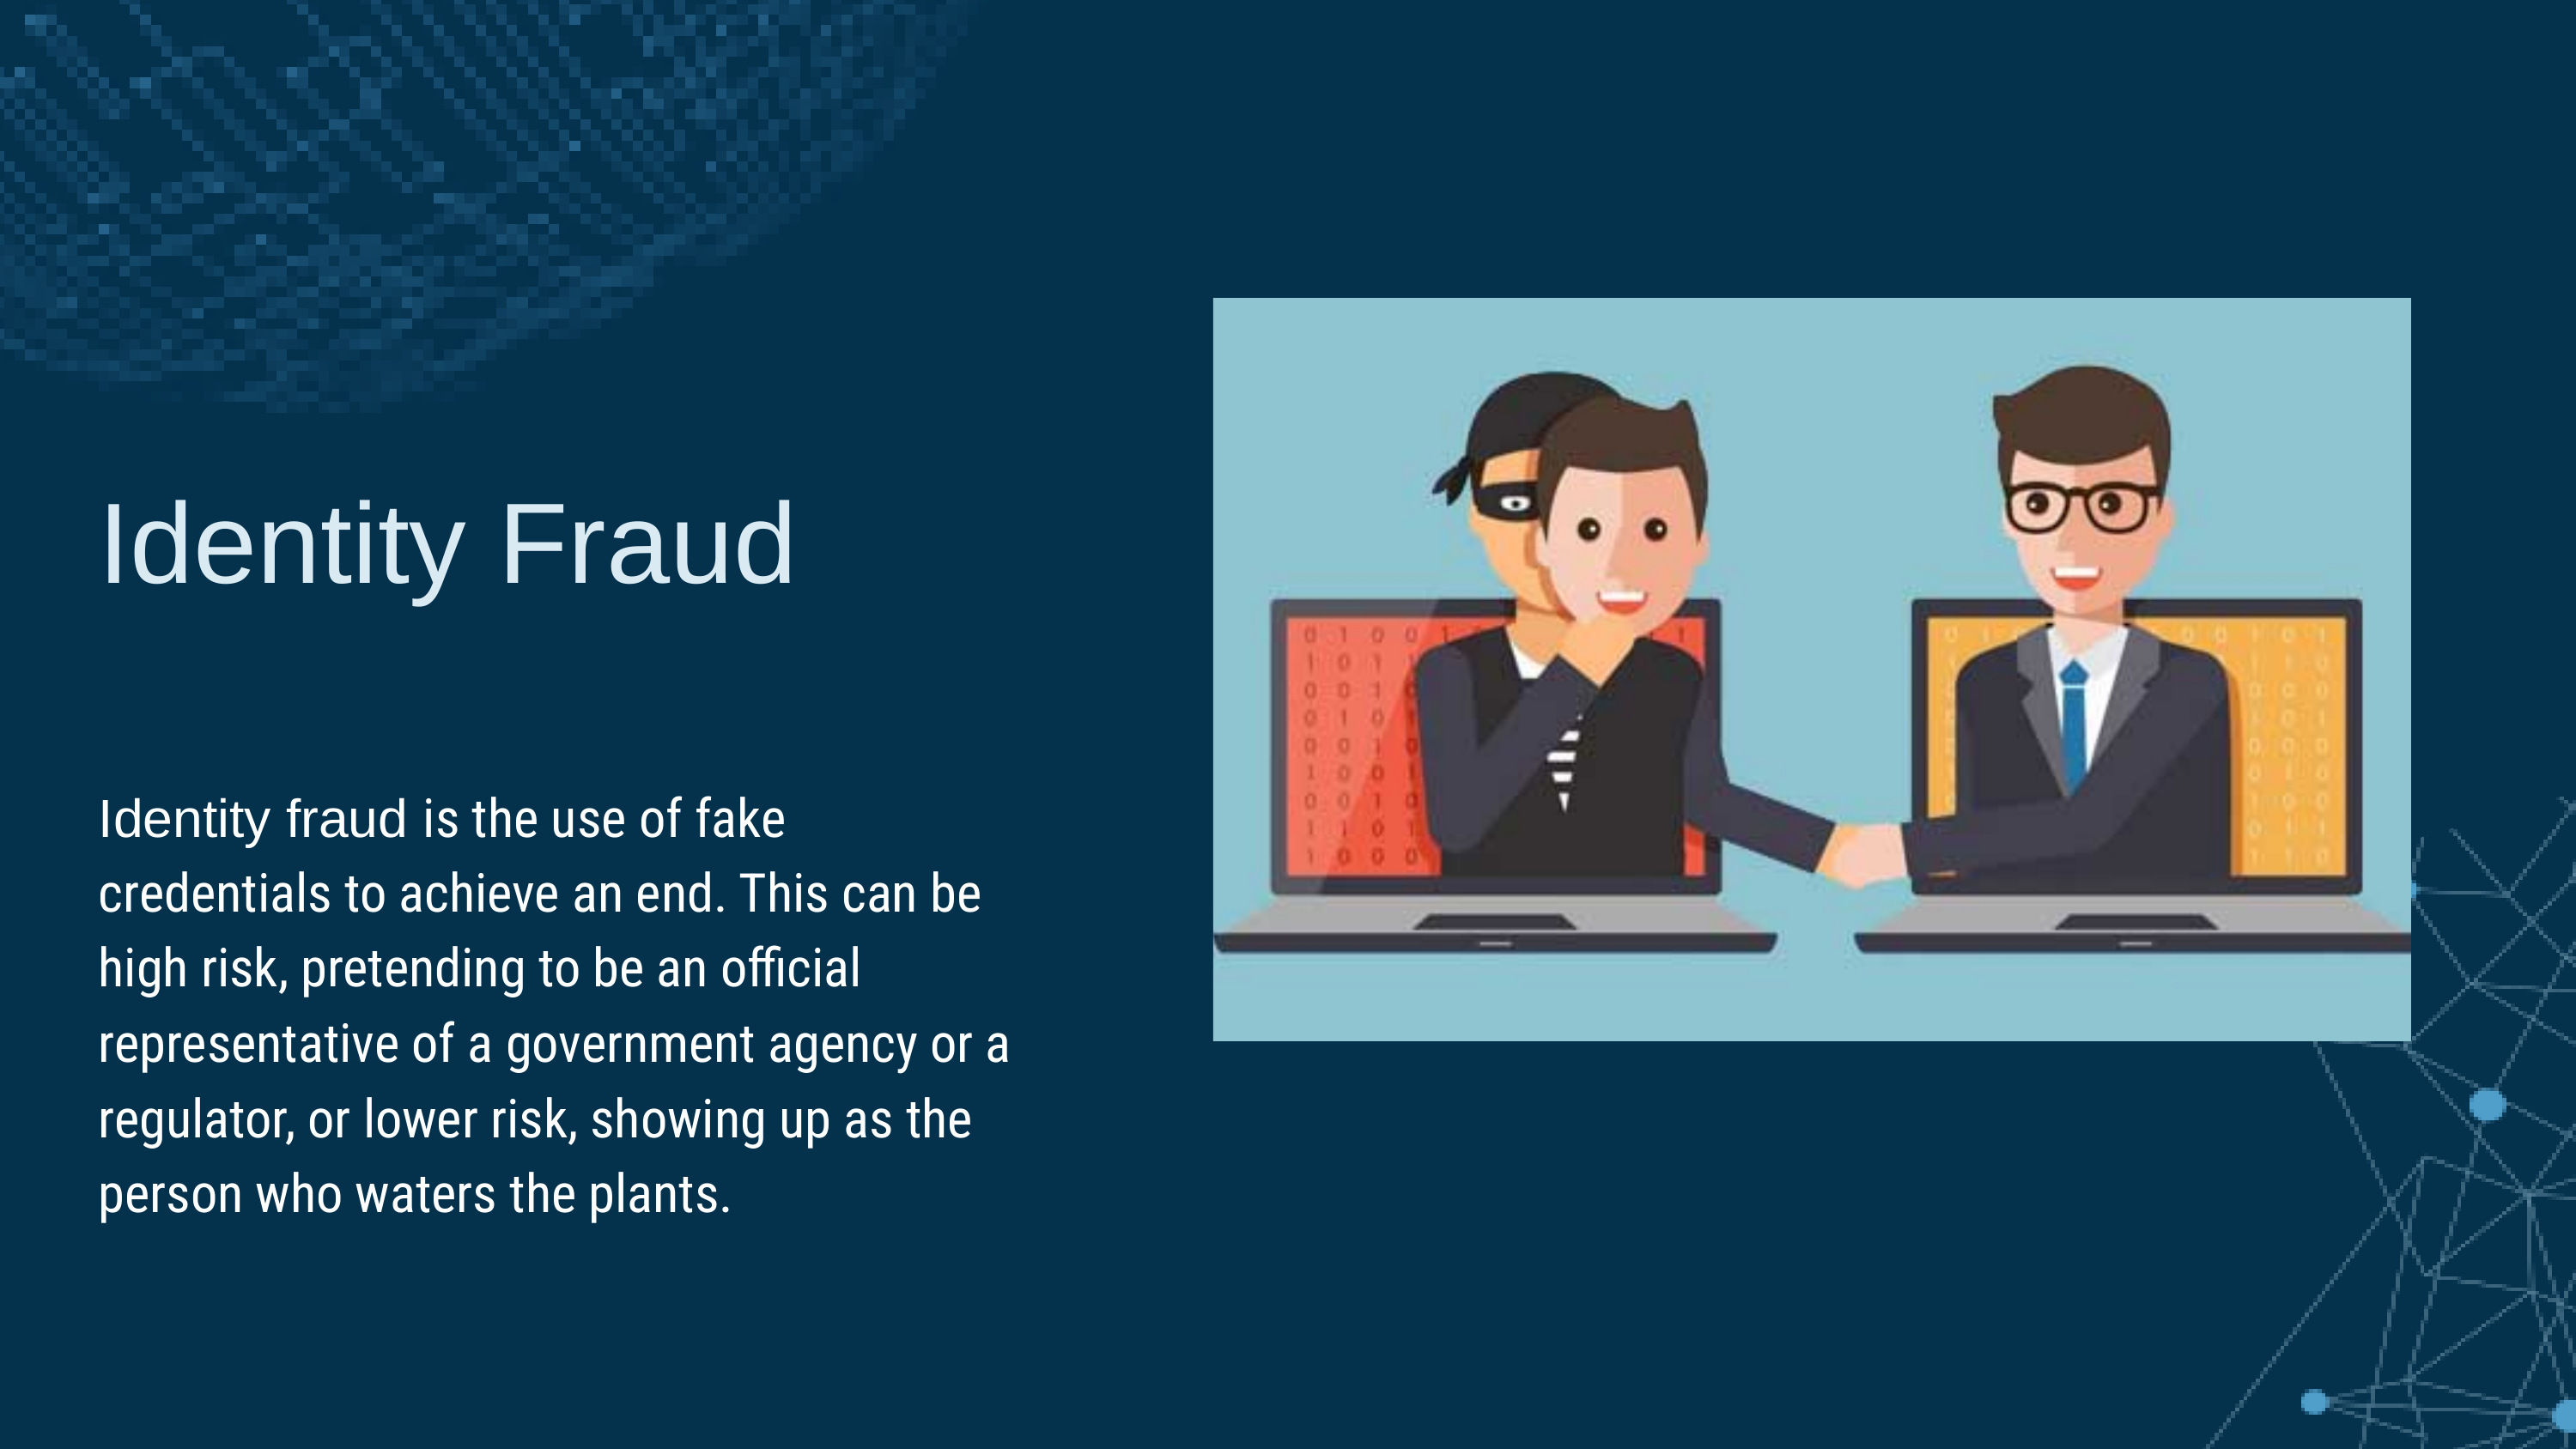

Identity Fraud
Identity fraud is the use of fake credentials to achieve an end. This can be high risk, pretending to be an official representative of a government agency or a regulator, or lower risk, showing up as the person who waters the plants.